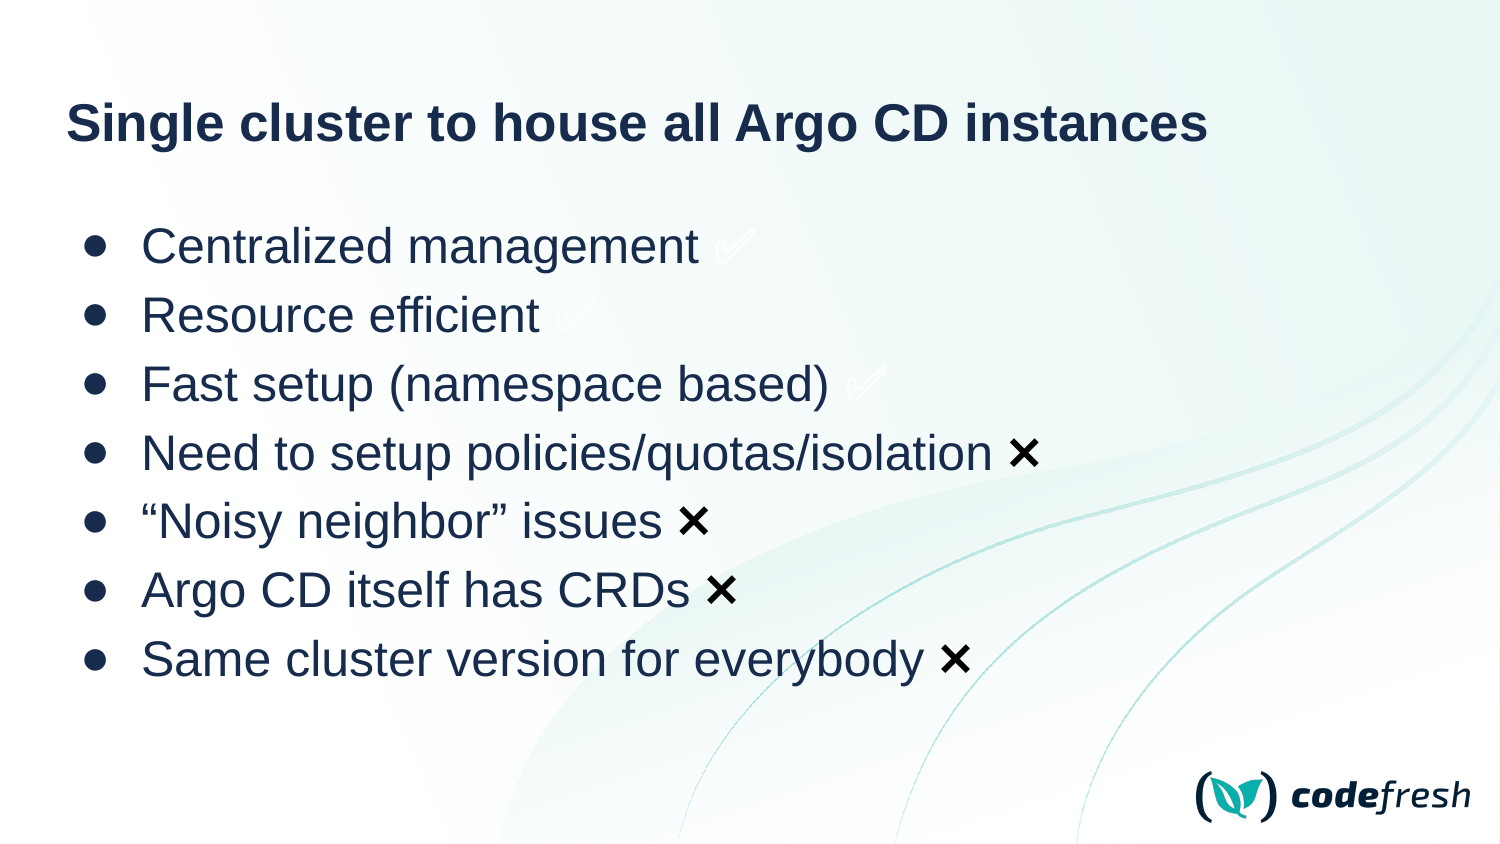

# Single cluster to house all Argo CD instances
Centralized management ✅
Resource efficient ✅
Fast setup (namespace based) ✅
Need to setup policies/quotas/isolation ❌
“Noisy neighbor” issues ❌
Argo CD itself has CRDs ❌
Same cluster version for everybody ❌